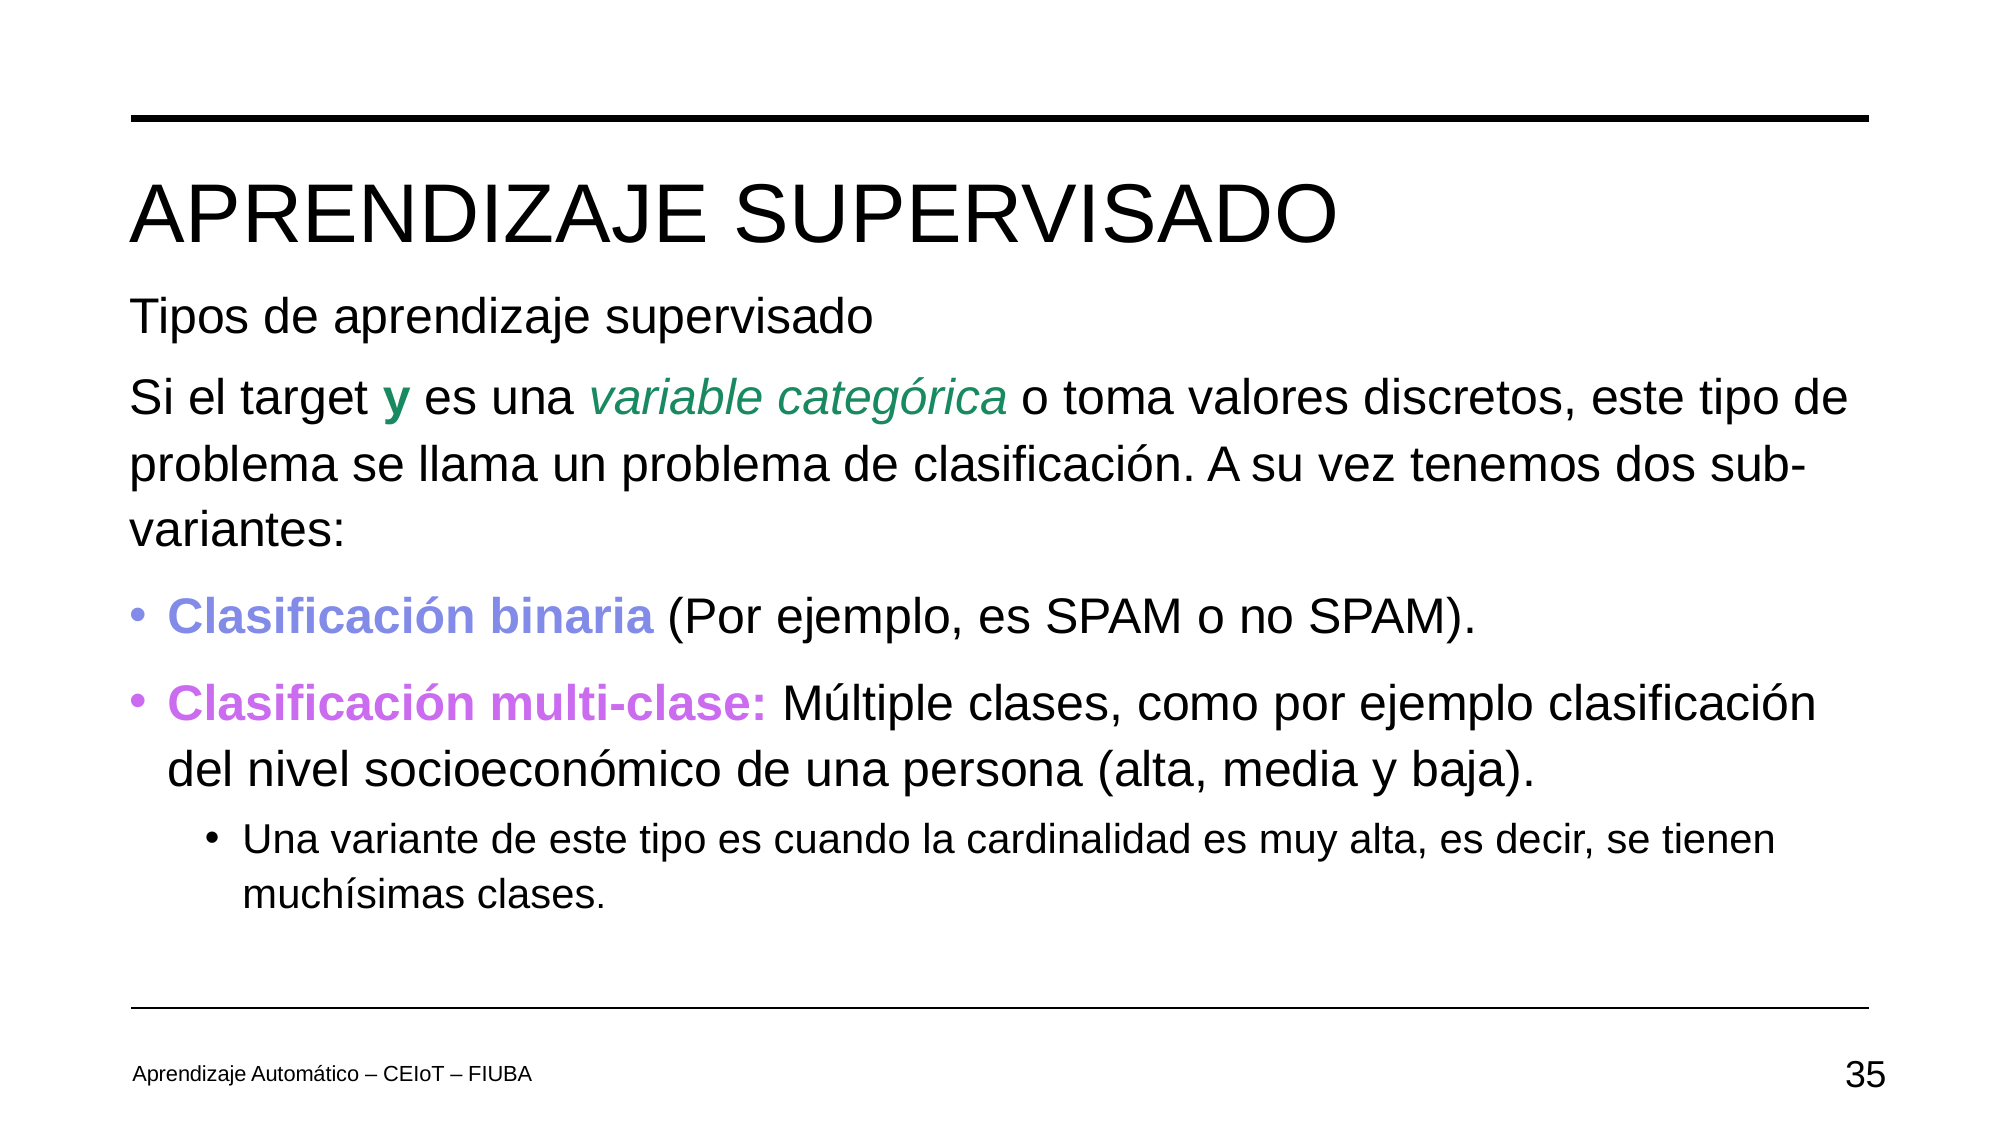

# Aprendizaje supervisado
Tipos de aprendizaje supervisado
Si el target y es una variable categórica o toma valores discretos, este tipo de problema se llama un problema de clasificación. A su vez tenemos dos sub-variantes:
Clasificación binaria (Por ejemplo, es SPAM o no SPAM).
Clasificación multi-clase: Múltiple clases, como por ejemplo clasificación del nivel socioeconómico de una persona (alta, media y baja).
Una variante de este tipo es cuando la cardinalidad es muy alta, es decir, se tienen muchísimas clases.

Aprendizaje Automático – CEIoT – FIUBA
35
Image by vectorjuice